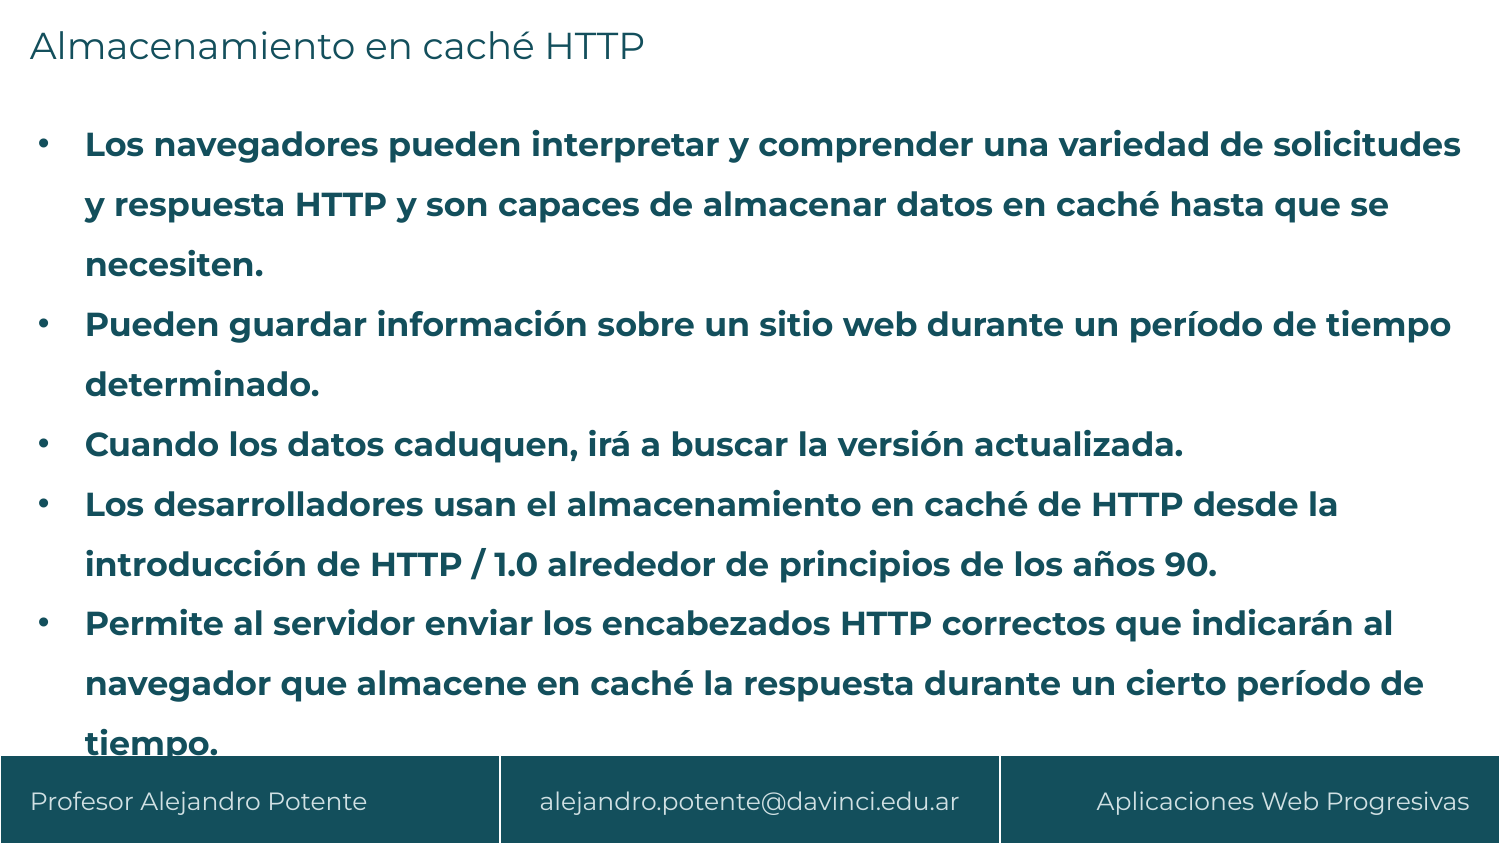

Almacenamiento en caché HTTP
Los navegadores pueden interpretar y comprender una variedad de solicitudes y respuesta HTTP y son capaces de almacenar datos en caché hasta que se necesiten.
Pueden guardar información sobre un sitio web durante un período de tiempo determinado.
Cuando los datos caduquen, irá a buscar la versión actualizada.
Los desarrolladores usan el almacenamiento en caché de HTTP desde la introducción de HTTP / 1.0 alrededor de principios de los años 90.
Permite al servidor enviar los encabezados HTTP correctos que indicarán al navegador que almacene en caché la respuesta durante un cierto período de tiempo.
| Profesor Alejandro Potente | alejandro.potente@davinci.edu.ar | Aplicaciones Web Progresivas |
| --- | --- | --- |